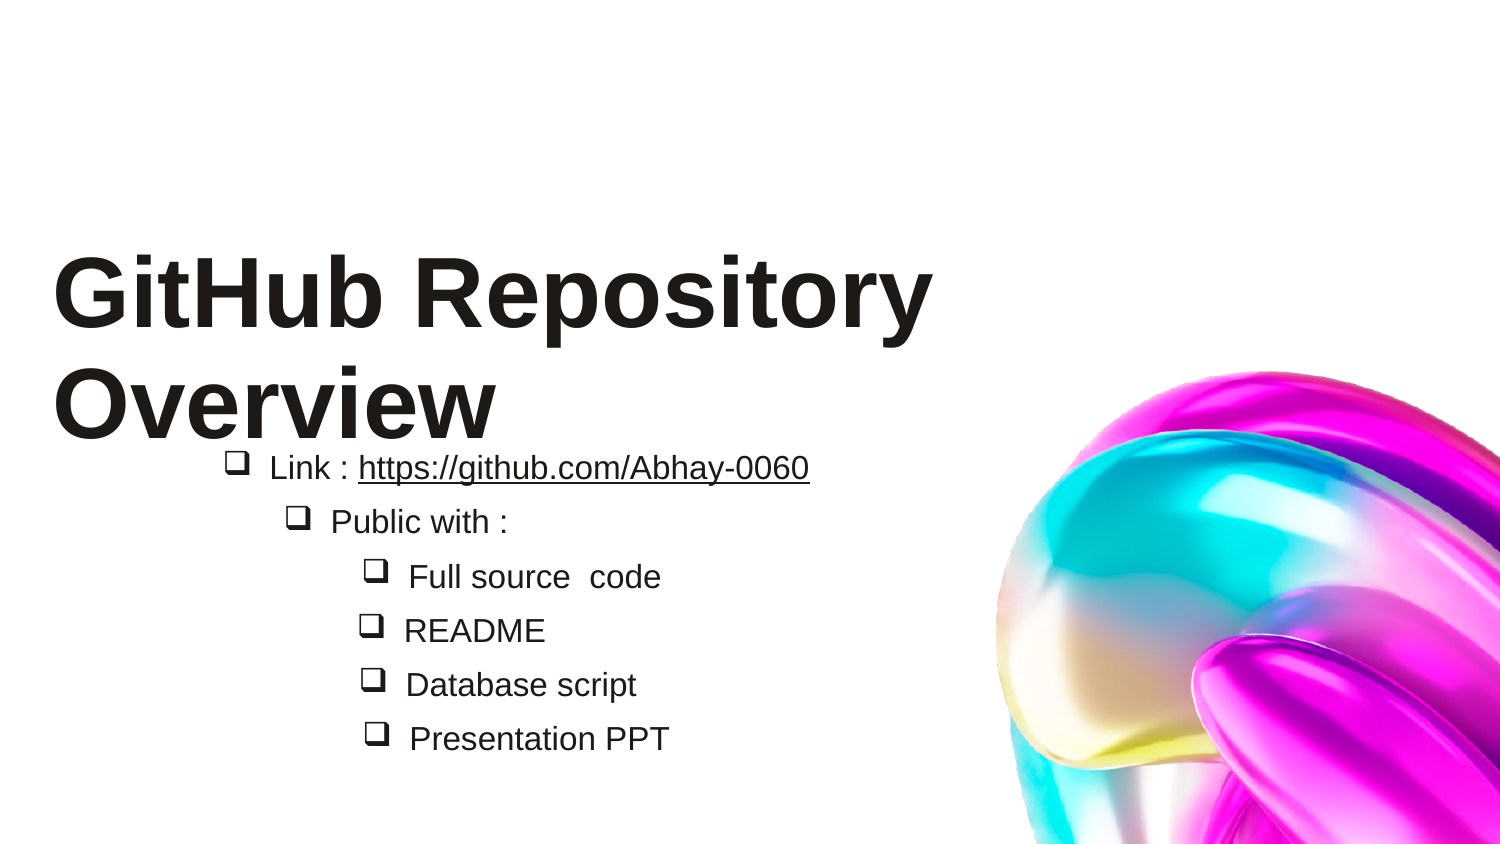

GitHub Repository Overview
# Link : https://github.com/Abhay-0060
Public with :
Full source  code
README
Database script
Presentation PPT